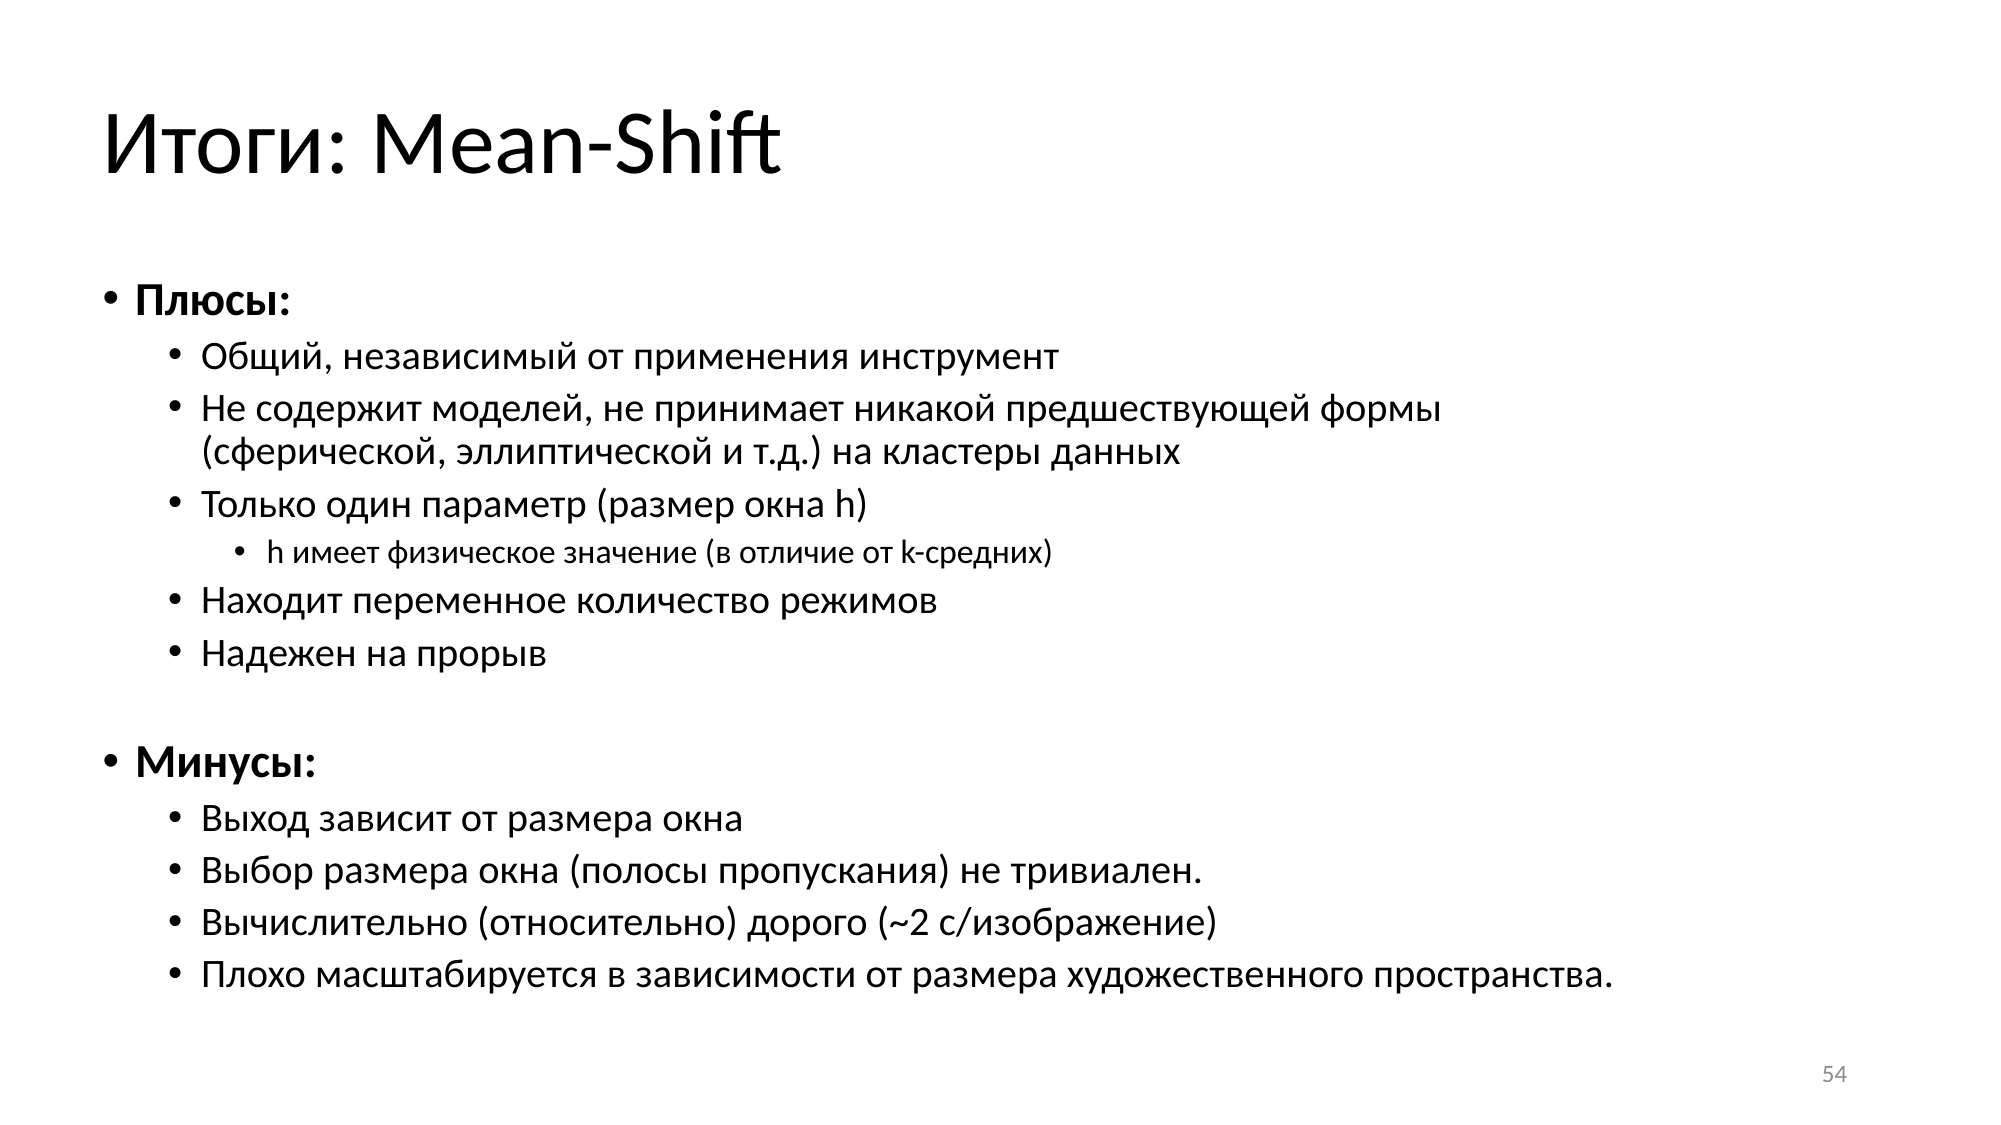

# Итоги: Mean-Shift
Плюсы:
Общий, независимый от применения инструмент
Не содержит моделей, не принимает никакой предшествующей формы (сферической, эллиптической и т.д.) на кластеры данных
Только один параметр (размер окна h)
h имеет физическое значение (в отличие от k-средних)
Находит переменное количество режимов
Надежен на прорыв

Минусы:
Выход зависит от размера окна
Выбор размера окна (полосы пропускания) не тривиален.
Вычислительно (относительно) дорого (~2 с/изображение)
Плохо масштабируется в зависимости от размера художественного пространства.

54